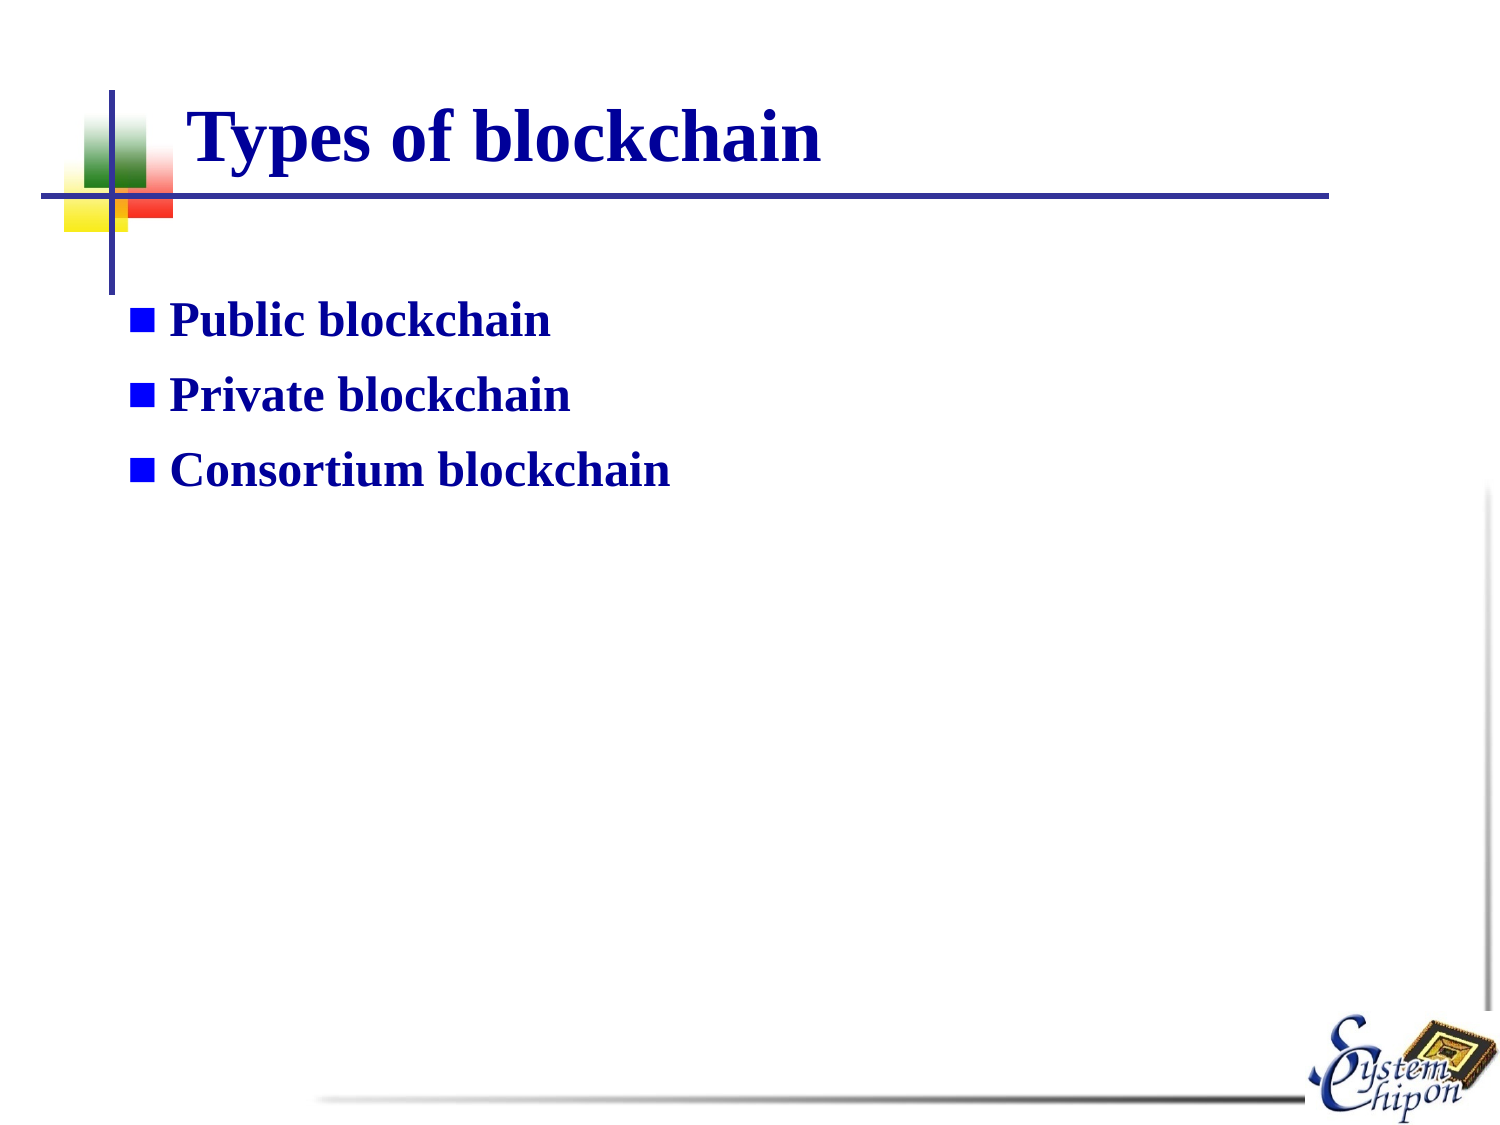

# Types of blockchain
Public blockchain
Private blockchain
Consortium blockchain